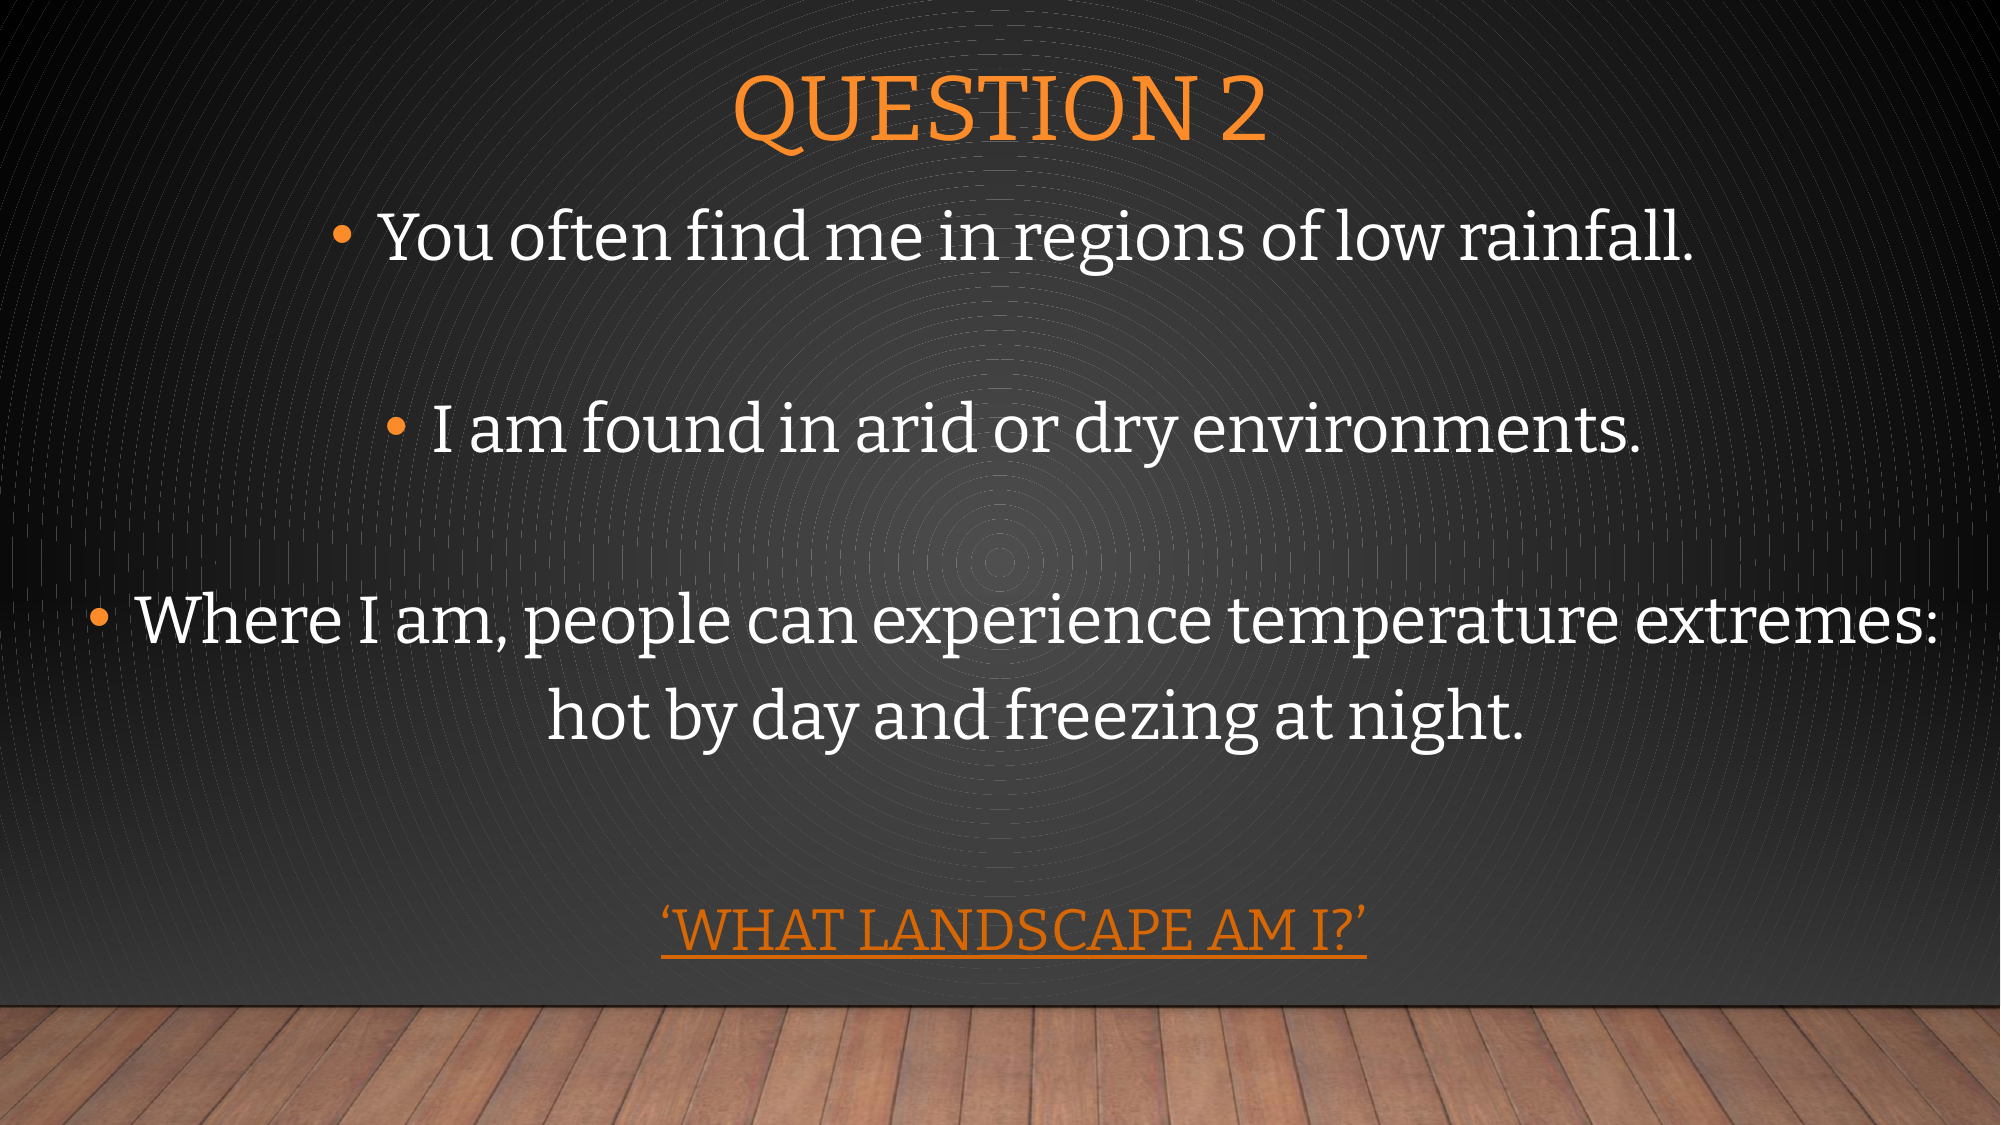

# Question 2
You often find me in regions of low rainfall.

I am found in arid or dry environments.

Where I am, people can experience temperature extremes: hot by day and freezing at night.

‘WHAT LANDSCAPE AM I?’